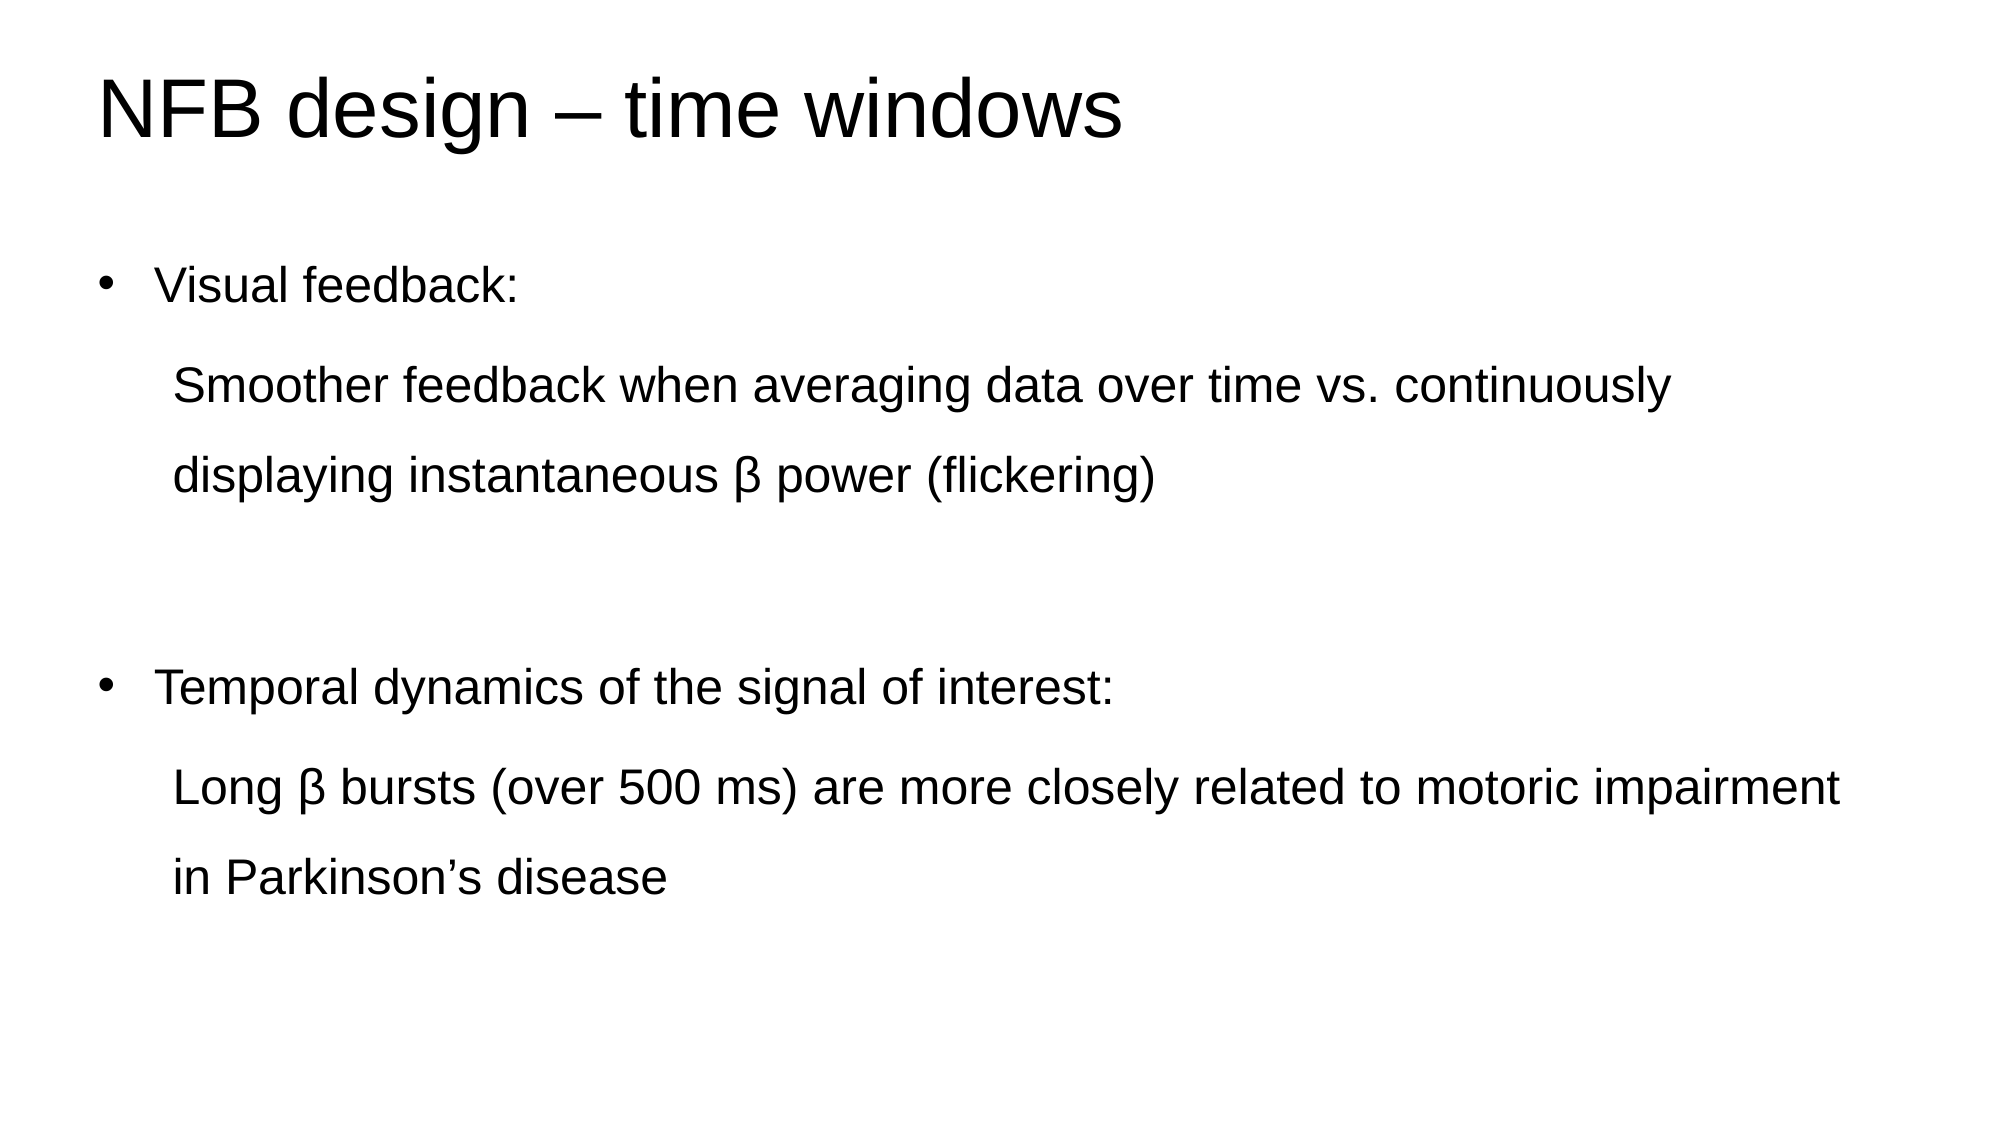

# NFB design – time windows
Visual feedback:
Smoother feedback when averaging data over time vs. continuously displaying instantaneous β power (flickering)

Temporal dynamics of the signal of interest:
Long β bursts (over 500 ms) are more closely related to motoric impairment in Parkinson’s disease